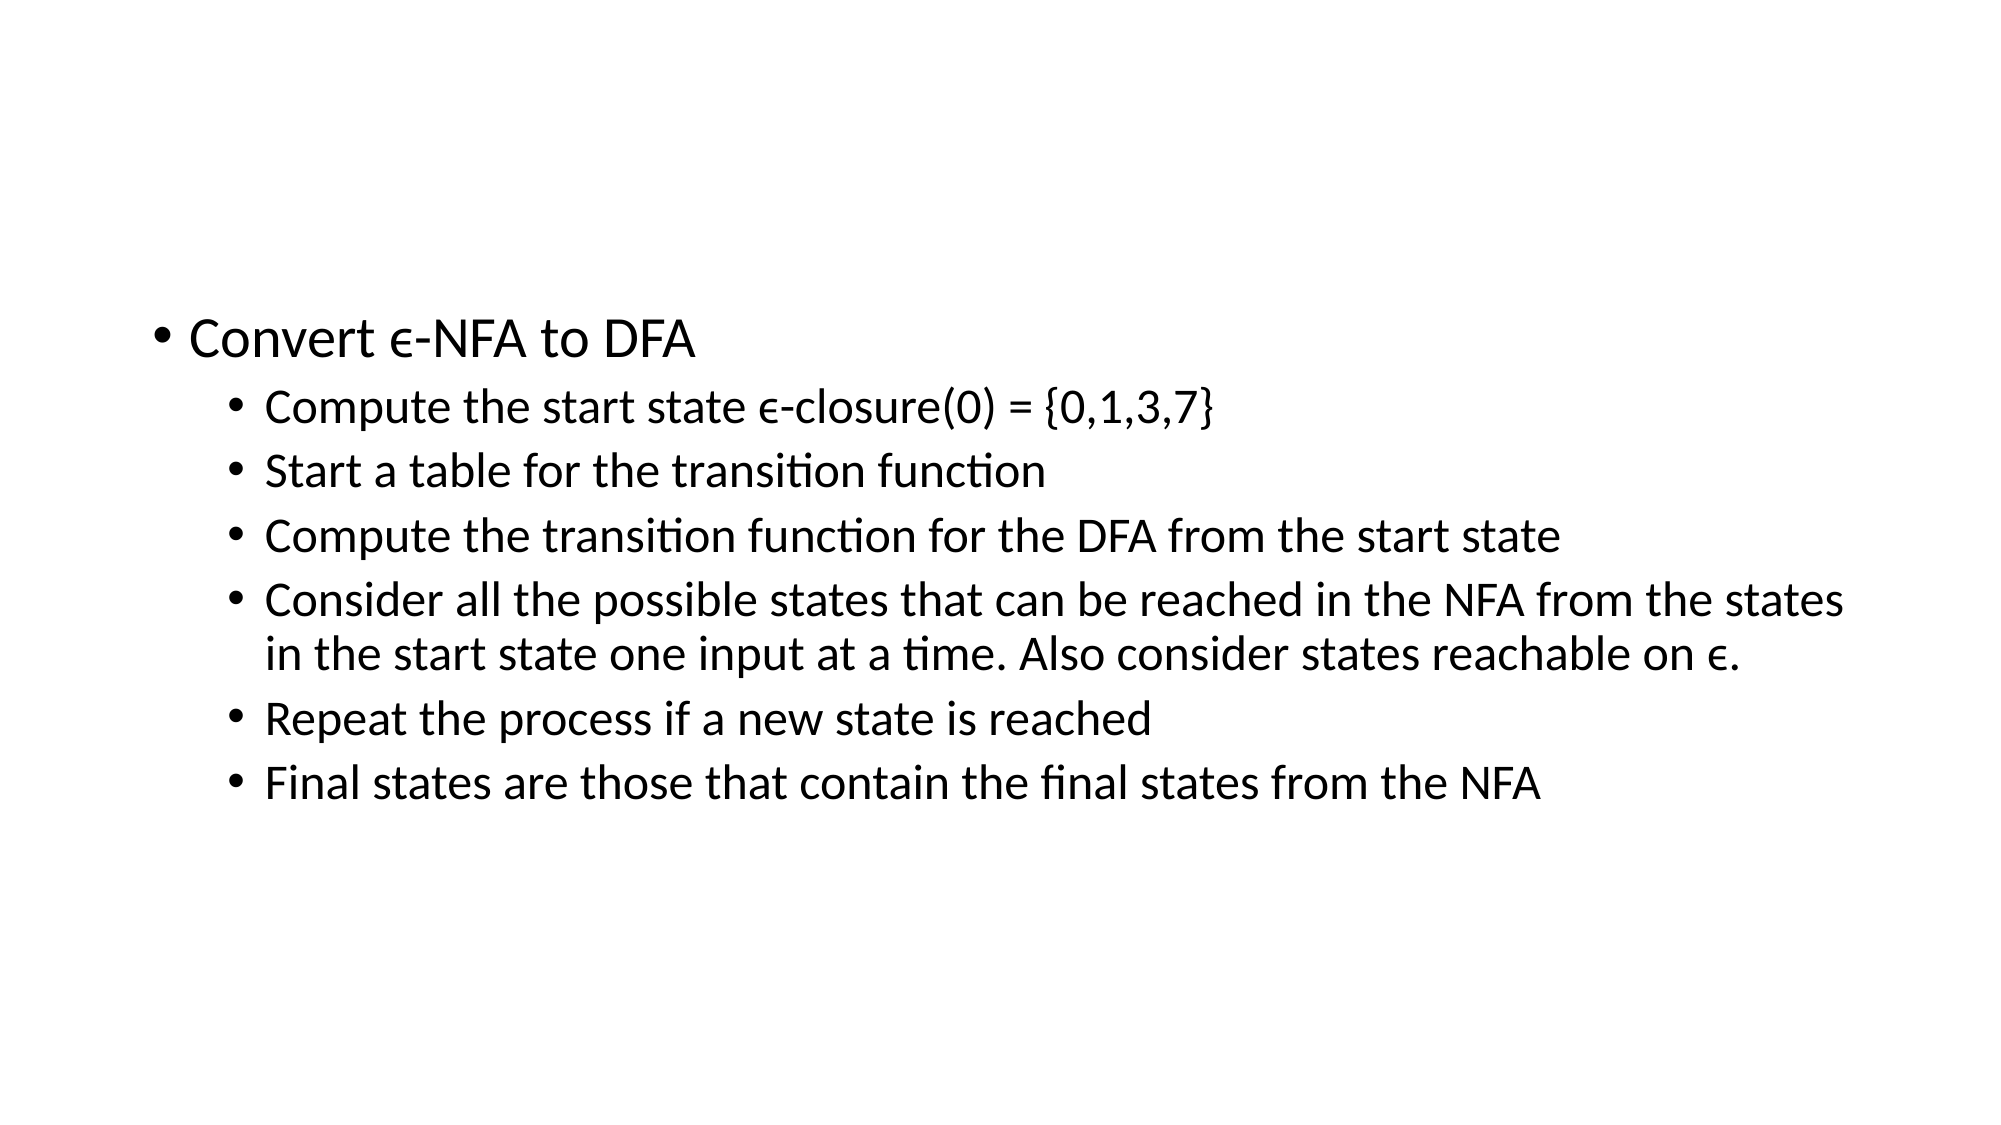

Convert ϵ-NFA to DFA
Compute the start state ϵ-closure(0) = {0,1,3,7}
Start a table for the transition function
Compute the transition function for the DFA from the start state
Consider all the possible states that can be reached in the NFA from the states in the start state one input at a time. Also consider states reachable on ϵ.
Repeat the process if a new state is reached
Final states are those that contain the final states from the NFA